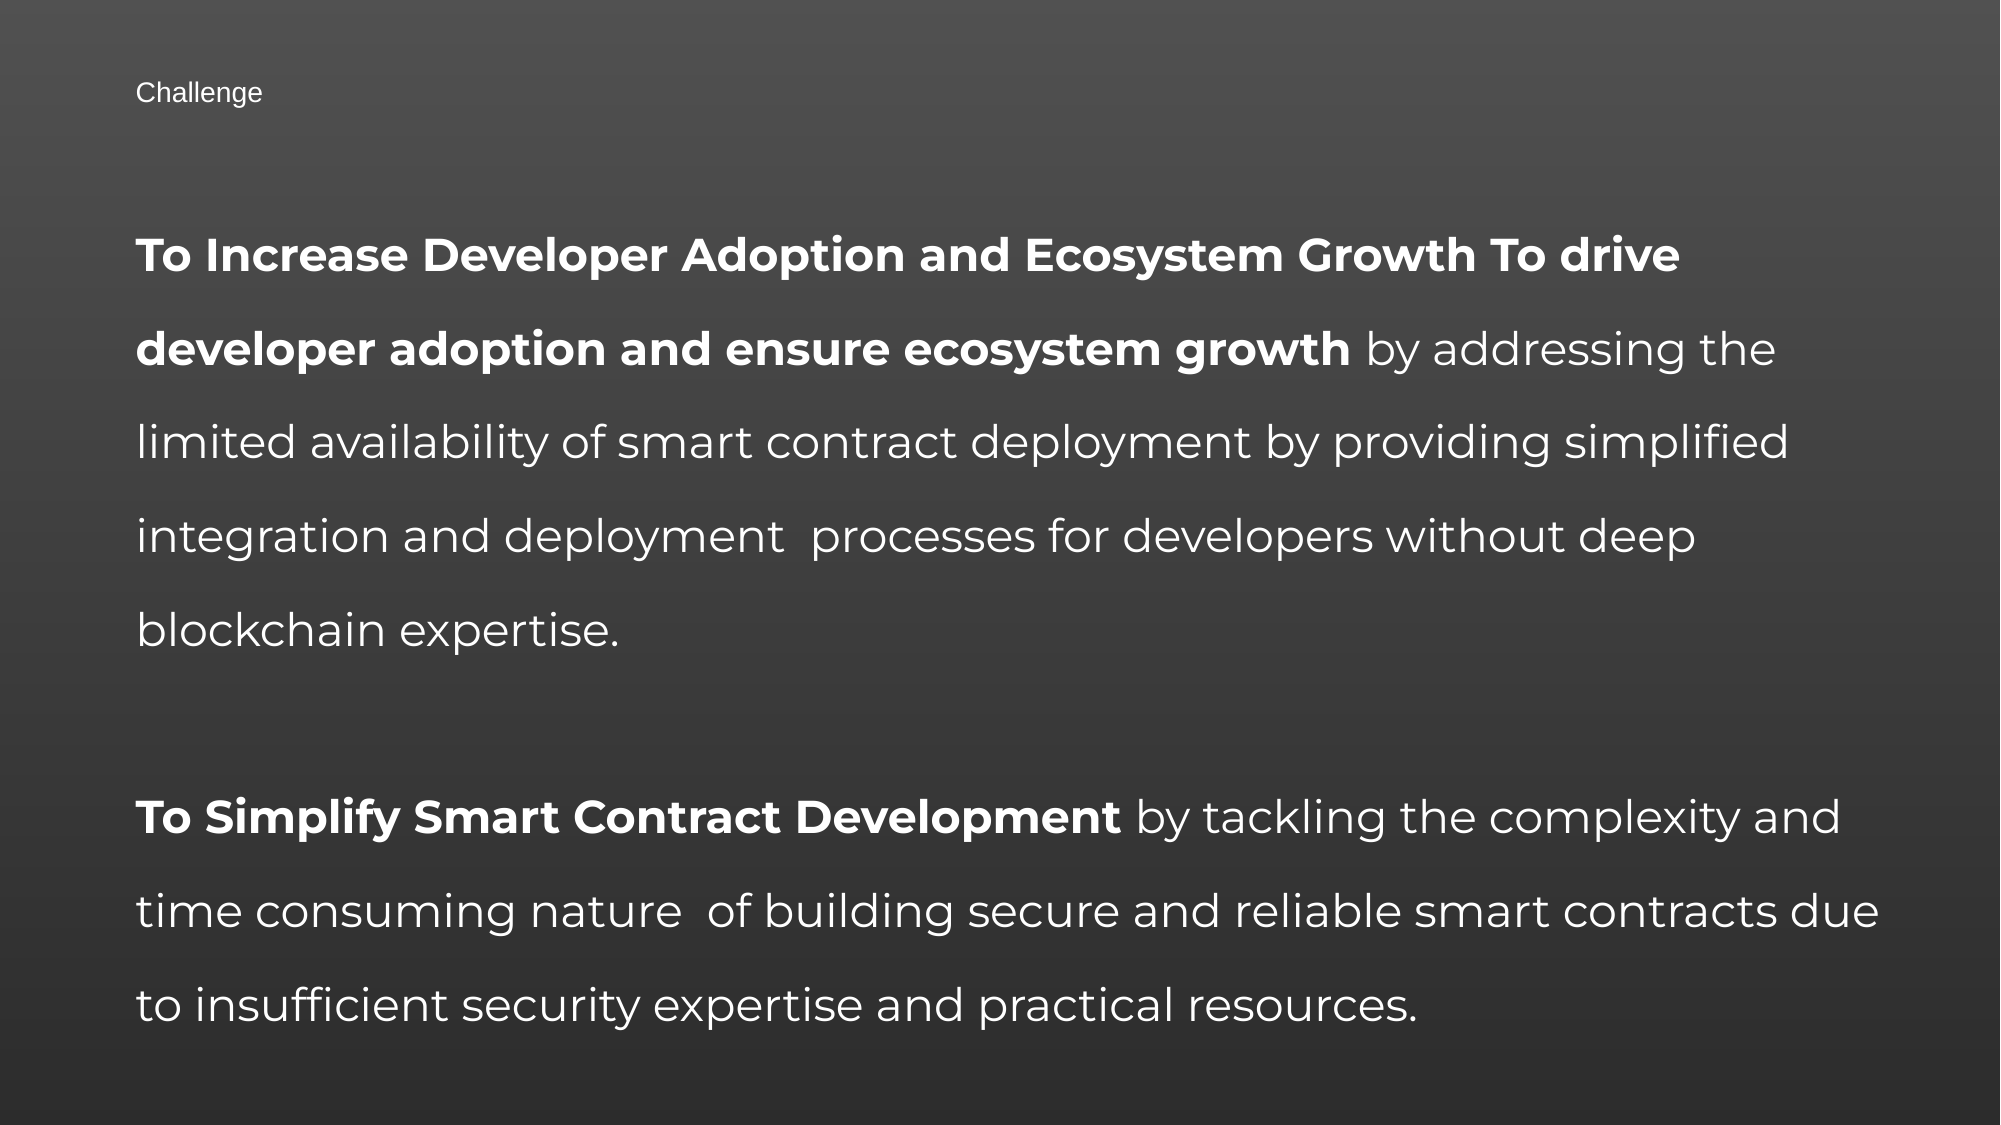

# Challenge
To Increase Developer Adoption and Ecosystem Growth To drive developer adoption and ensure ecosystem growth by addressing the limited availability of smart contract deployment by providing simplified integration and deployment  processes for developers without deep blockchain expertise.

To Simplify Smart Contract Development by tackling the complexity and time consuming nature  of building secure and reliable smart contracts due to insufficient security expertise and practical resources.